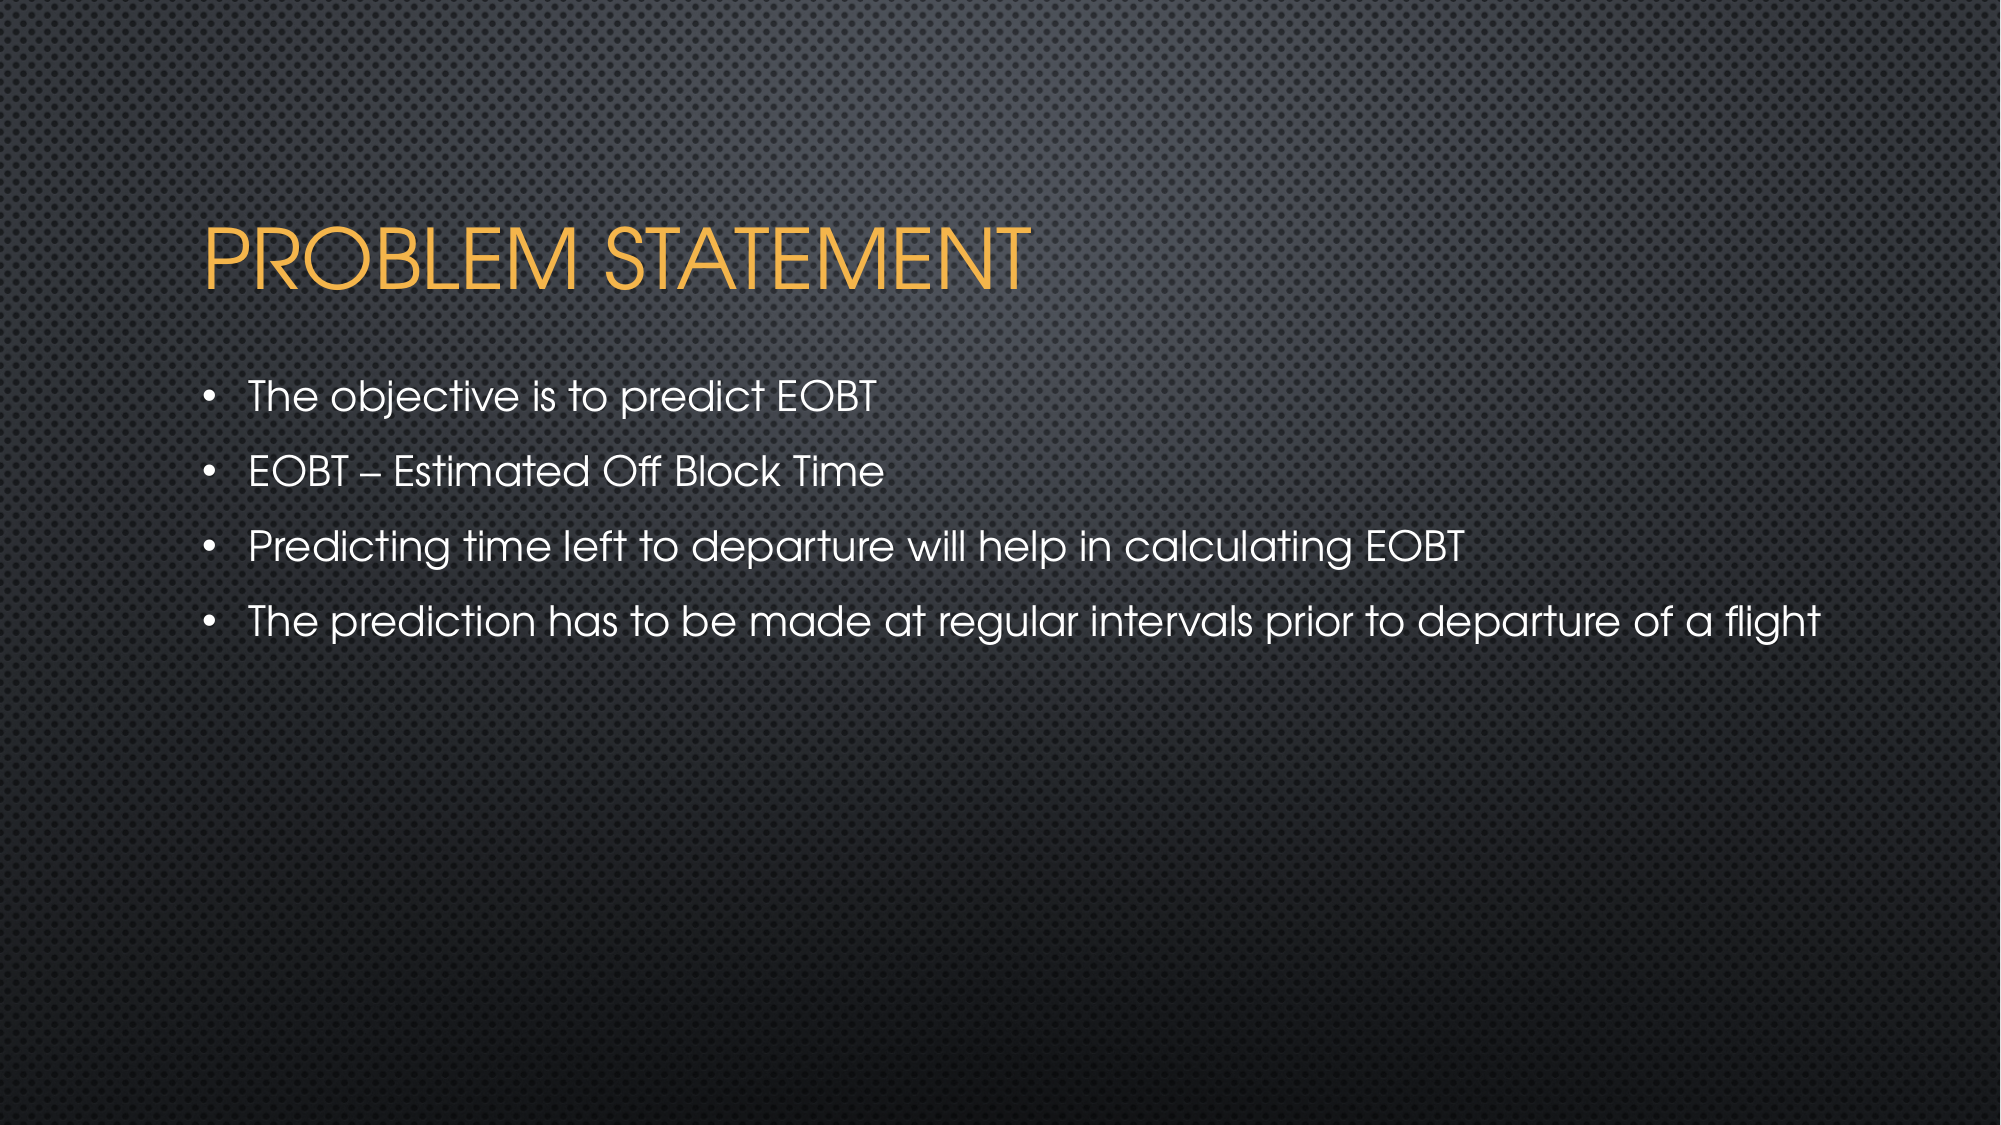

# Problem Statement
The objective is to predict EOBT
EOBT – Estimated Off Block Time
Predicting time left to departure will help in calculating EOBT
The prediction has to be made at regular intervals prior to departure of a flight